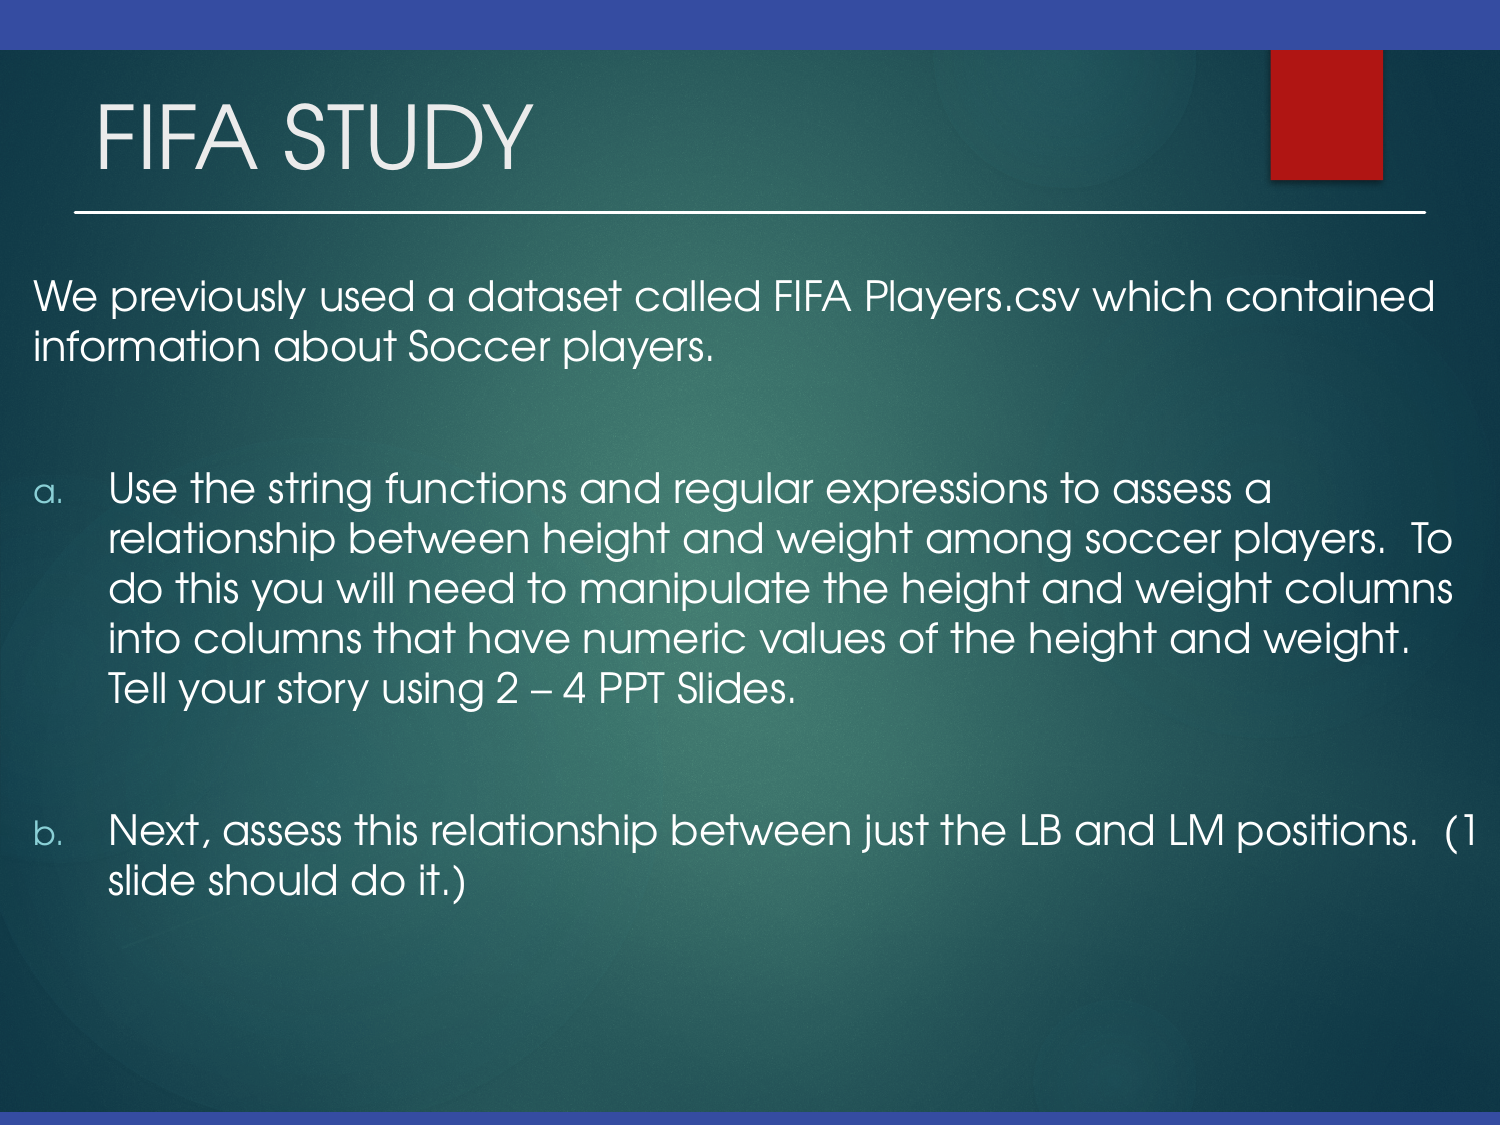

# FIFA STUDY
We previously used a dataset called FIFA Players.csv which contained information about Soccer players.

Use the string functions and regular expressions to assess a relationship between height and weight among soccer players.  To do this you will need to manipulate the height and weight columns into columns that have numeric values of the height and weight.  Tell your story using 2 – 4 PPT Slides.

Next, assess this relationship between just the LB and LM positions.  (1 slide should do it.)